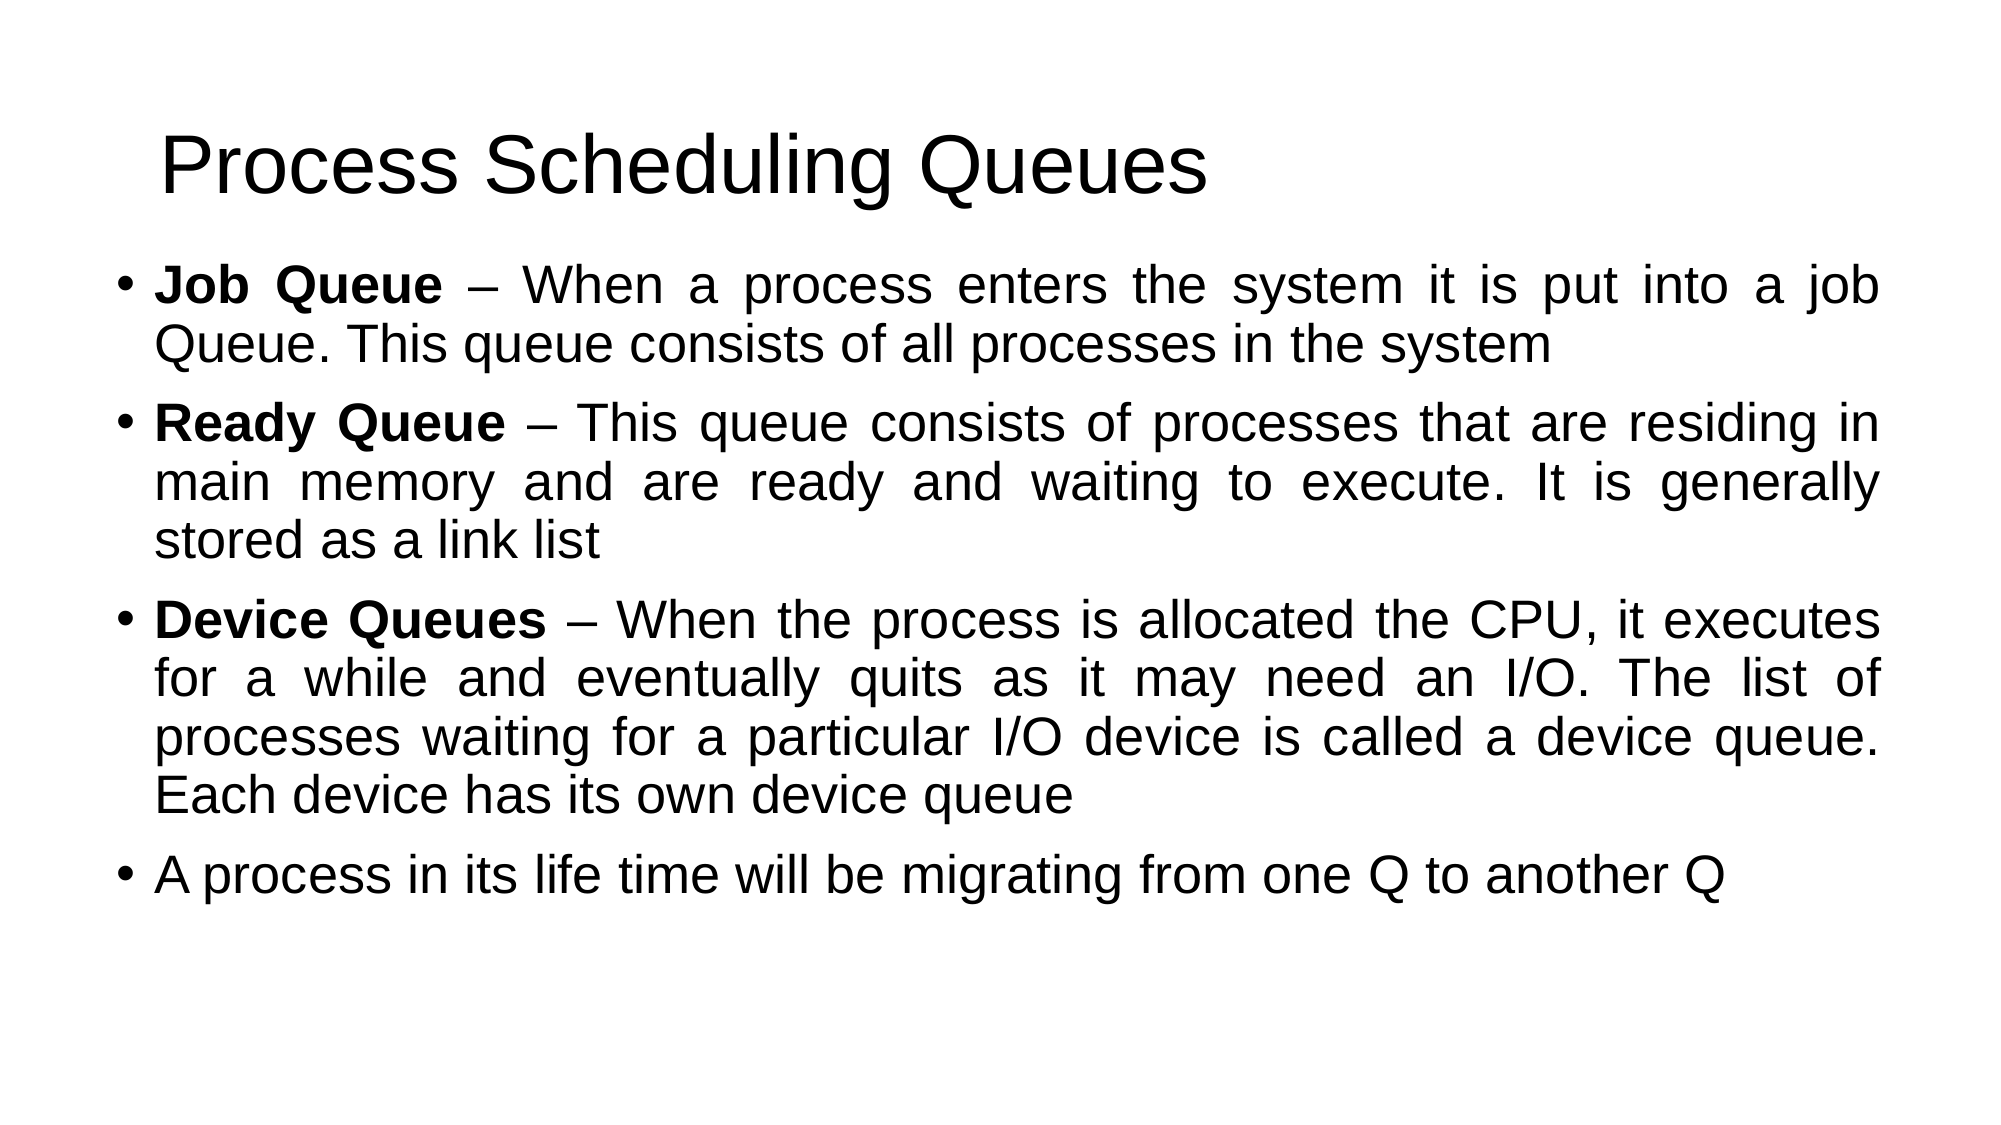

# Process Scheduling Queues
Job Queue – When a process enters the system it is put into a job Queue. This queue consists of all processes in the system
Ready Queue – This queue consists of processes that are residing in main memory and are ready and waiting to execute. It is generally stored as a link list
Device Queues – When the process is allocated the CPU, it executes for a while and eventually quits as it may need an I/O. The list of processes waiting for a particular I/O device is called a device queue. Each device has its own device queue
A process in its life time will be migrating from one Q to another Q